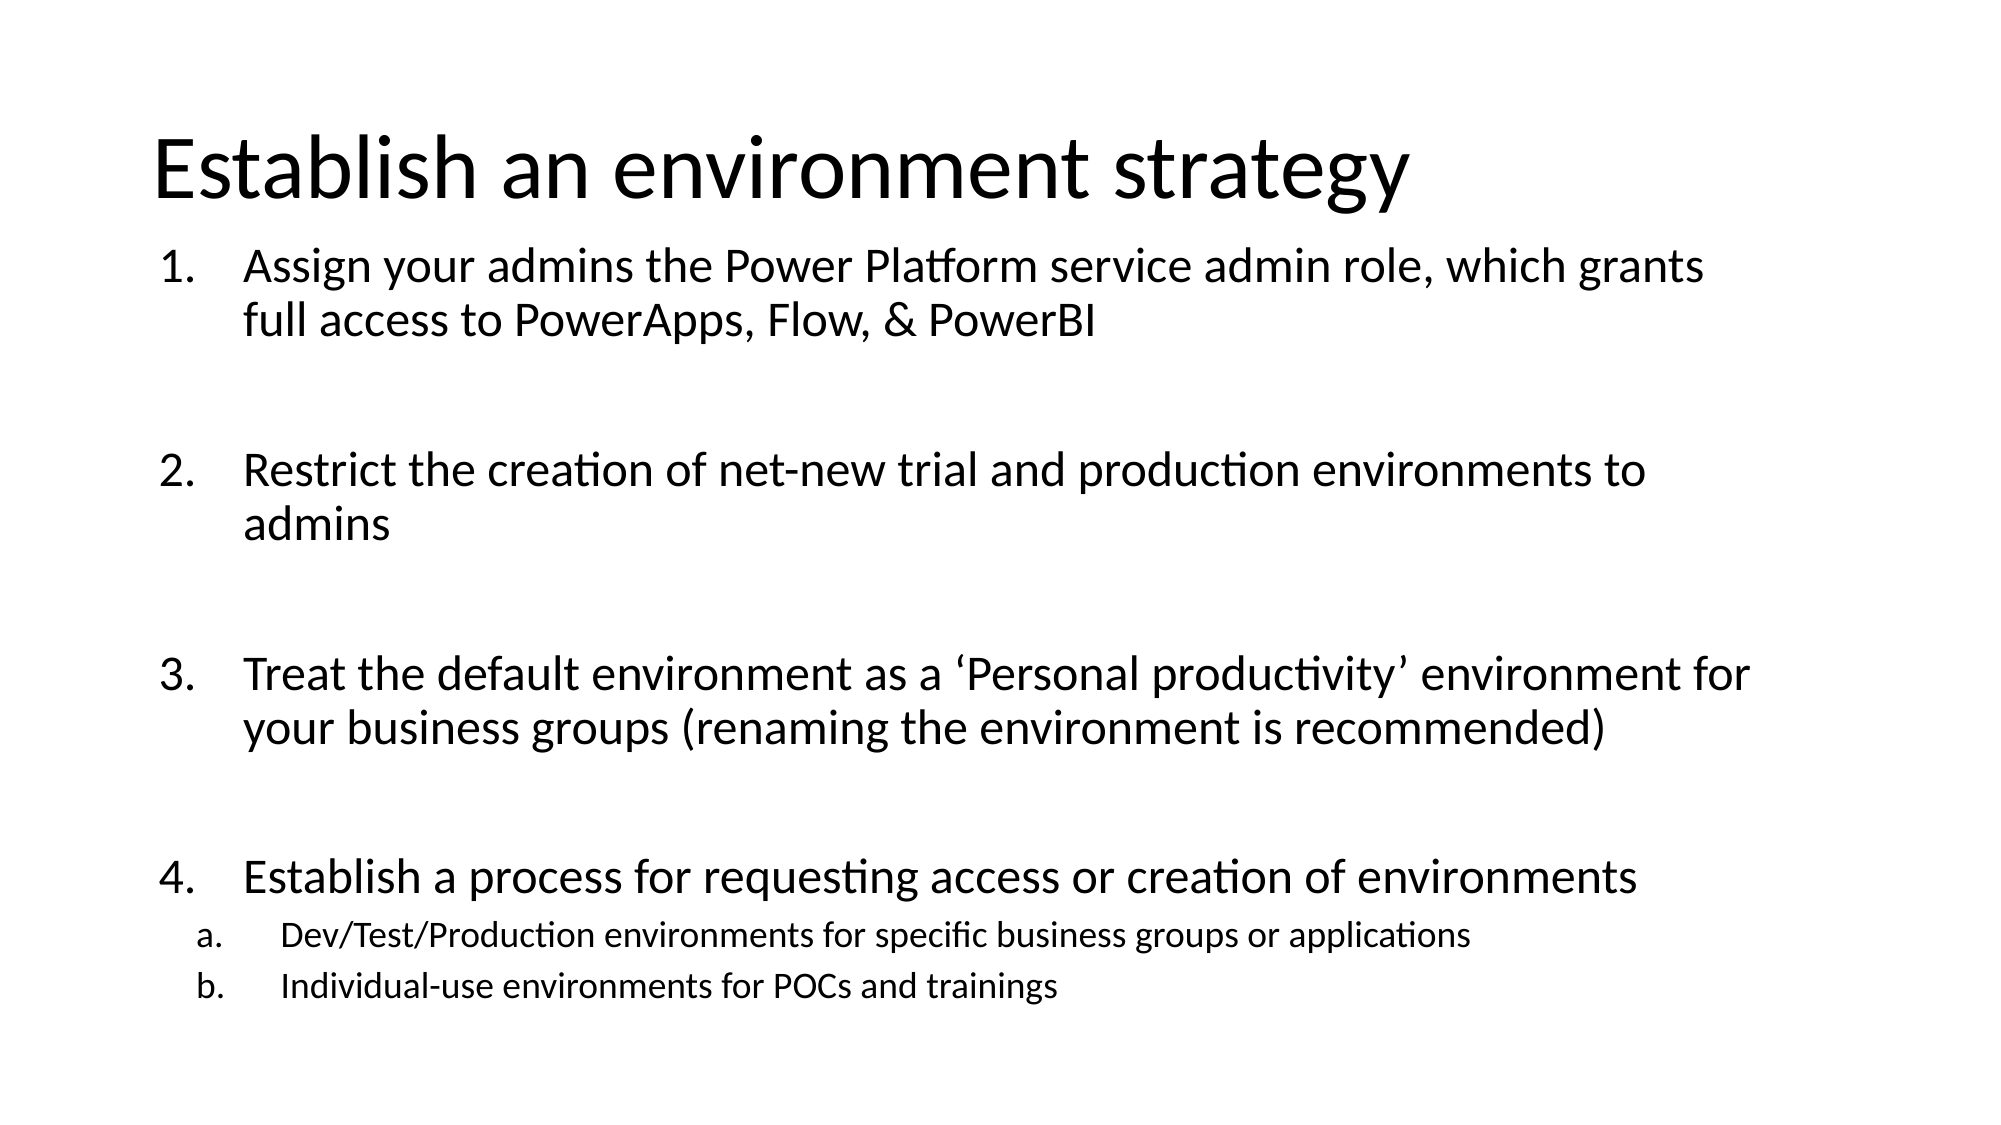

# Establish an environment strategy
Assign your admins the Power Platform service admin role, which grants full access to PowerApps, Flow, & PowerBI

Restrict the creation of net-new trial and production environments to admins

Treat the default environment as a ‘Personal productivity’ environment for your business groups (renaming the environment is recommended)

Establish a process for requesting access or creation of environments
Dev/Test/Production environments for specific business groups or applications
Individual-use environments for POCs and trainings